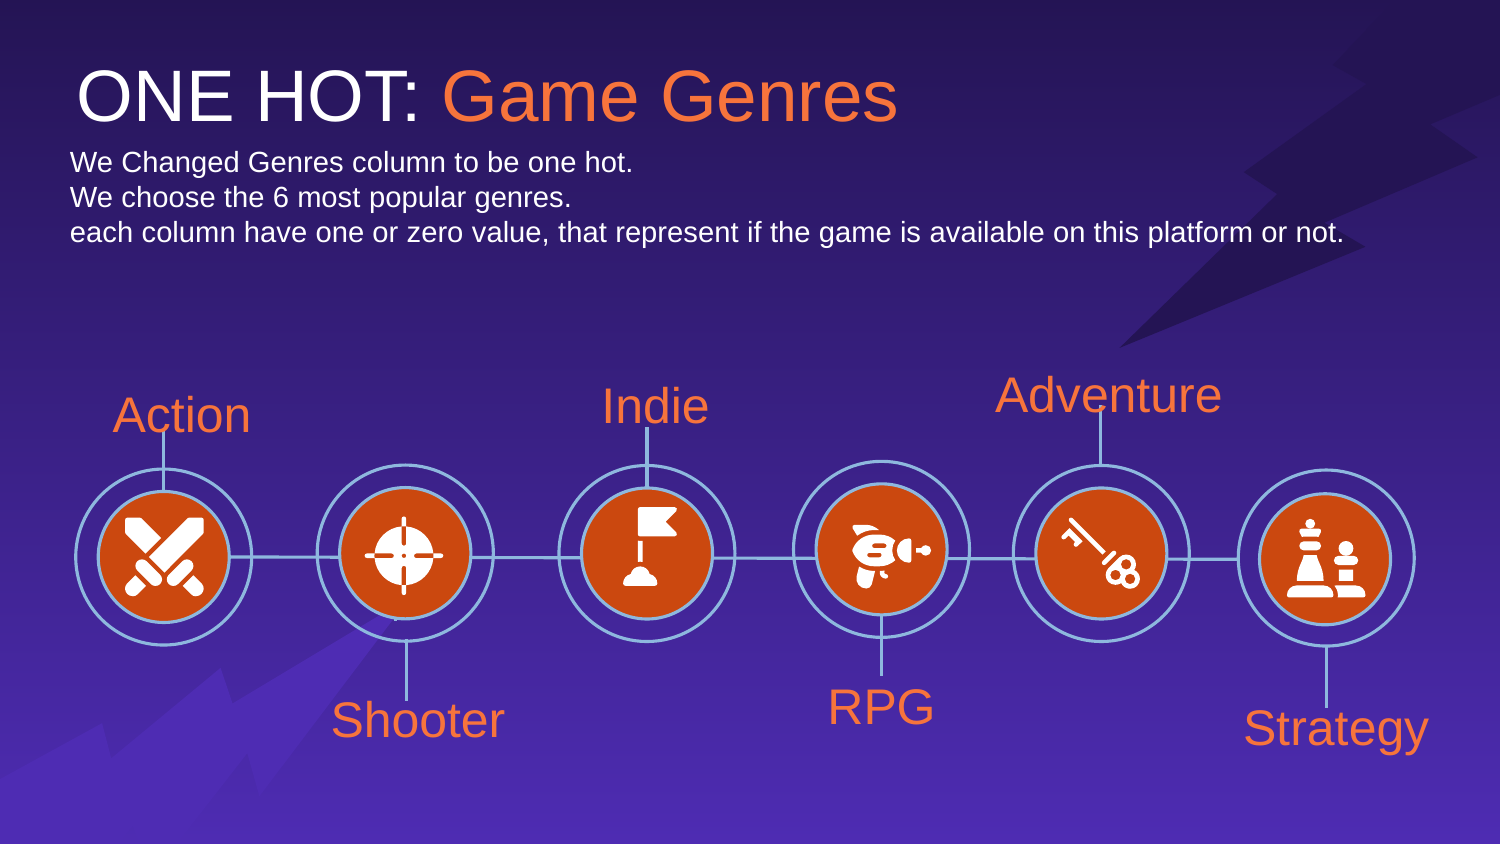

# ONE HOT: Game Genres
We Changed Genres column to be one hot.
We choose the 6 most popular genres.
each column have one or zero value, that represent if the game is available on this platform or not.

Adventure
Indie
Action

RPG
Shooter
Strategy